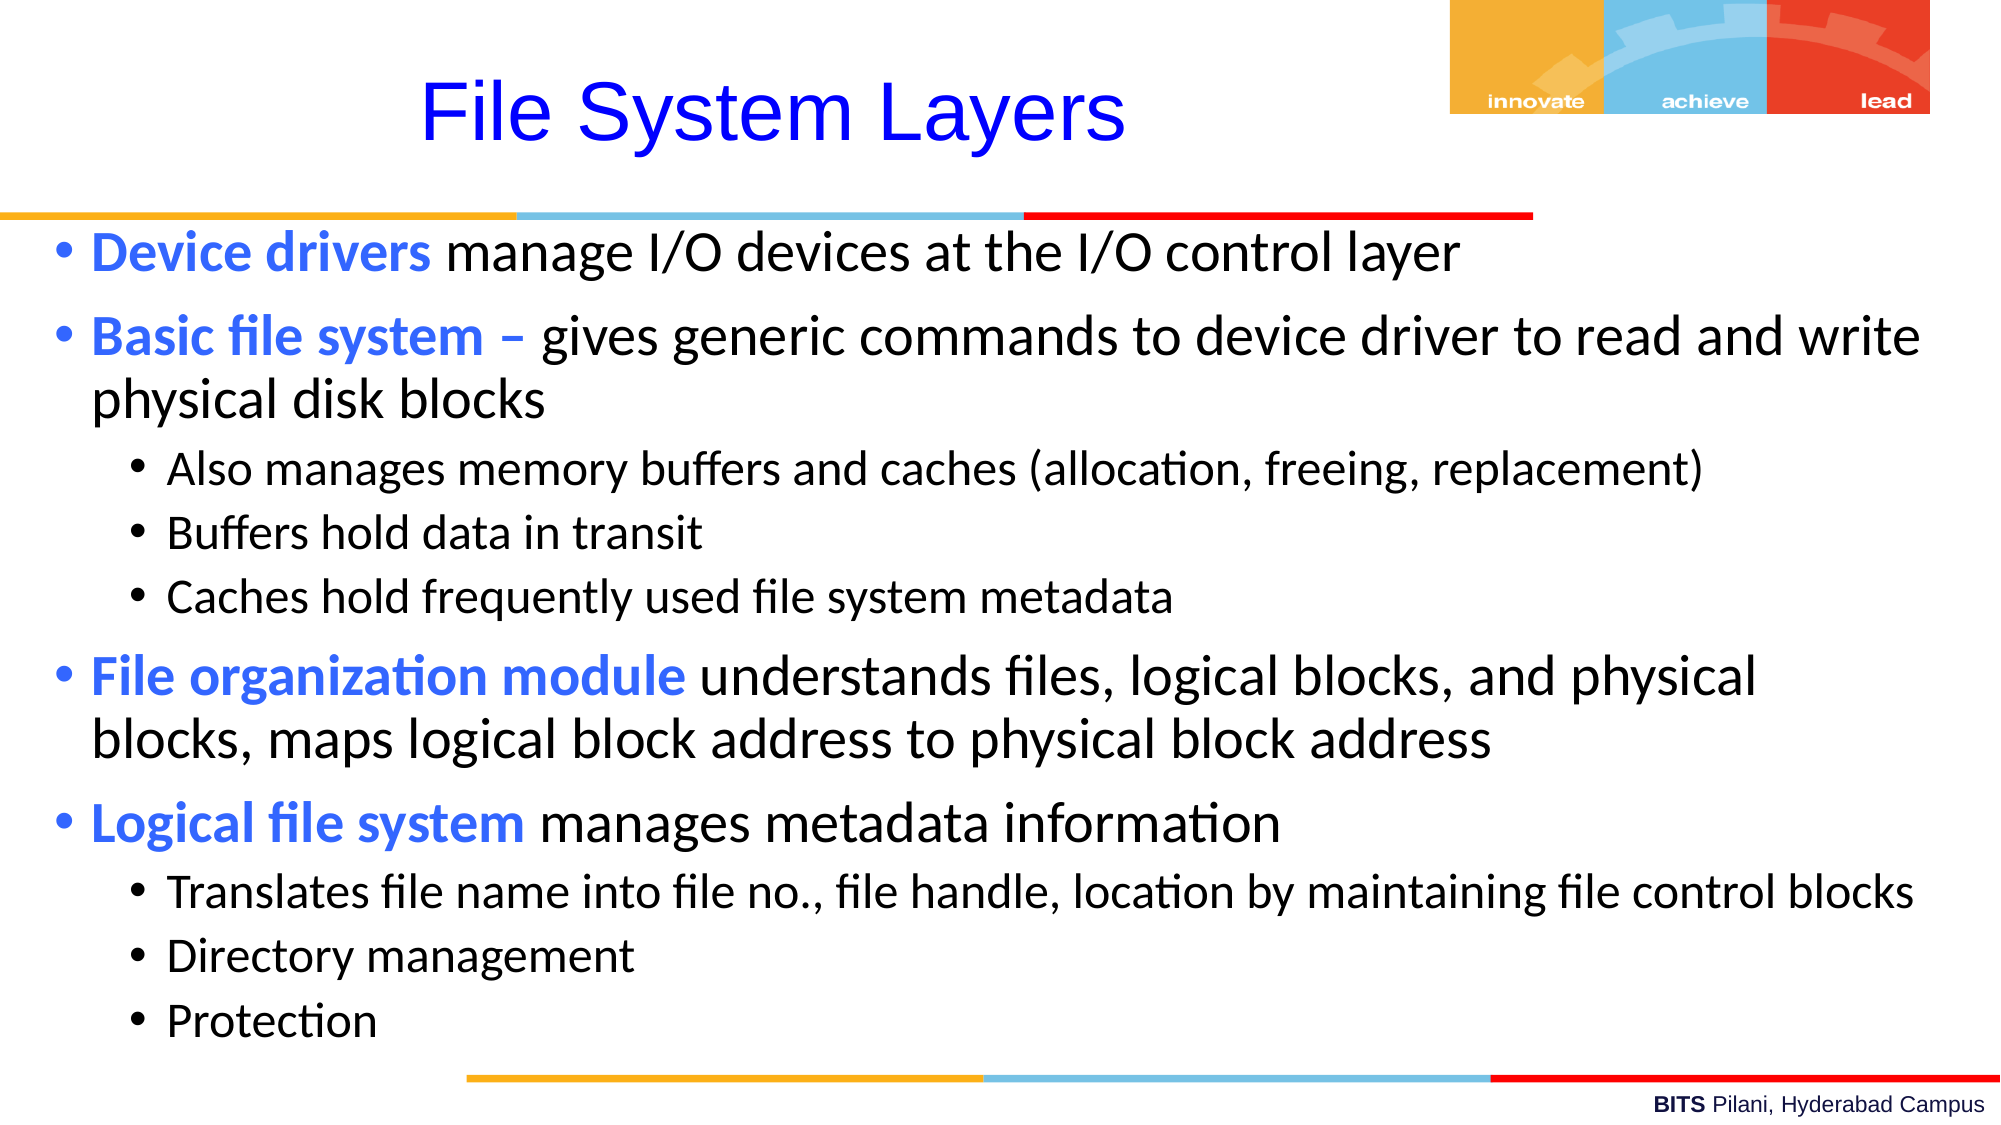

File System Layers
Device drivers manage I/O devices at the I/O control layer
Basic file system – gives generic commands to device driver to read and write physical disk blocks
Also manages memory buffers and caches (allocation, freeing, replacement)
Buffers hold data in transit
Caches hold frequently used file system metadata
File organization module understands files, logical blocks, and physical blocks, maps logical block address to physical block address
Logical file system manages metadata information
Translates file name into file no., file handle, location by maintaining file control blocks
Directory management
Protection